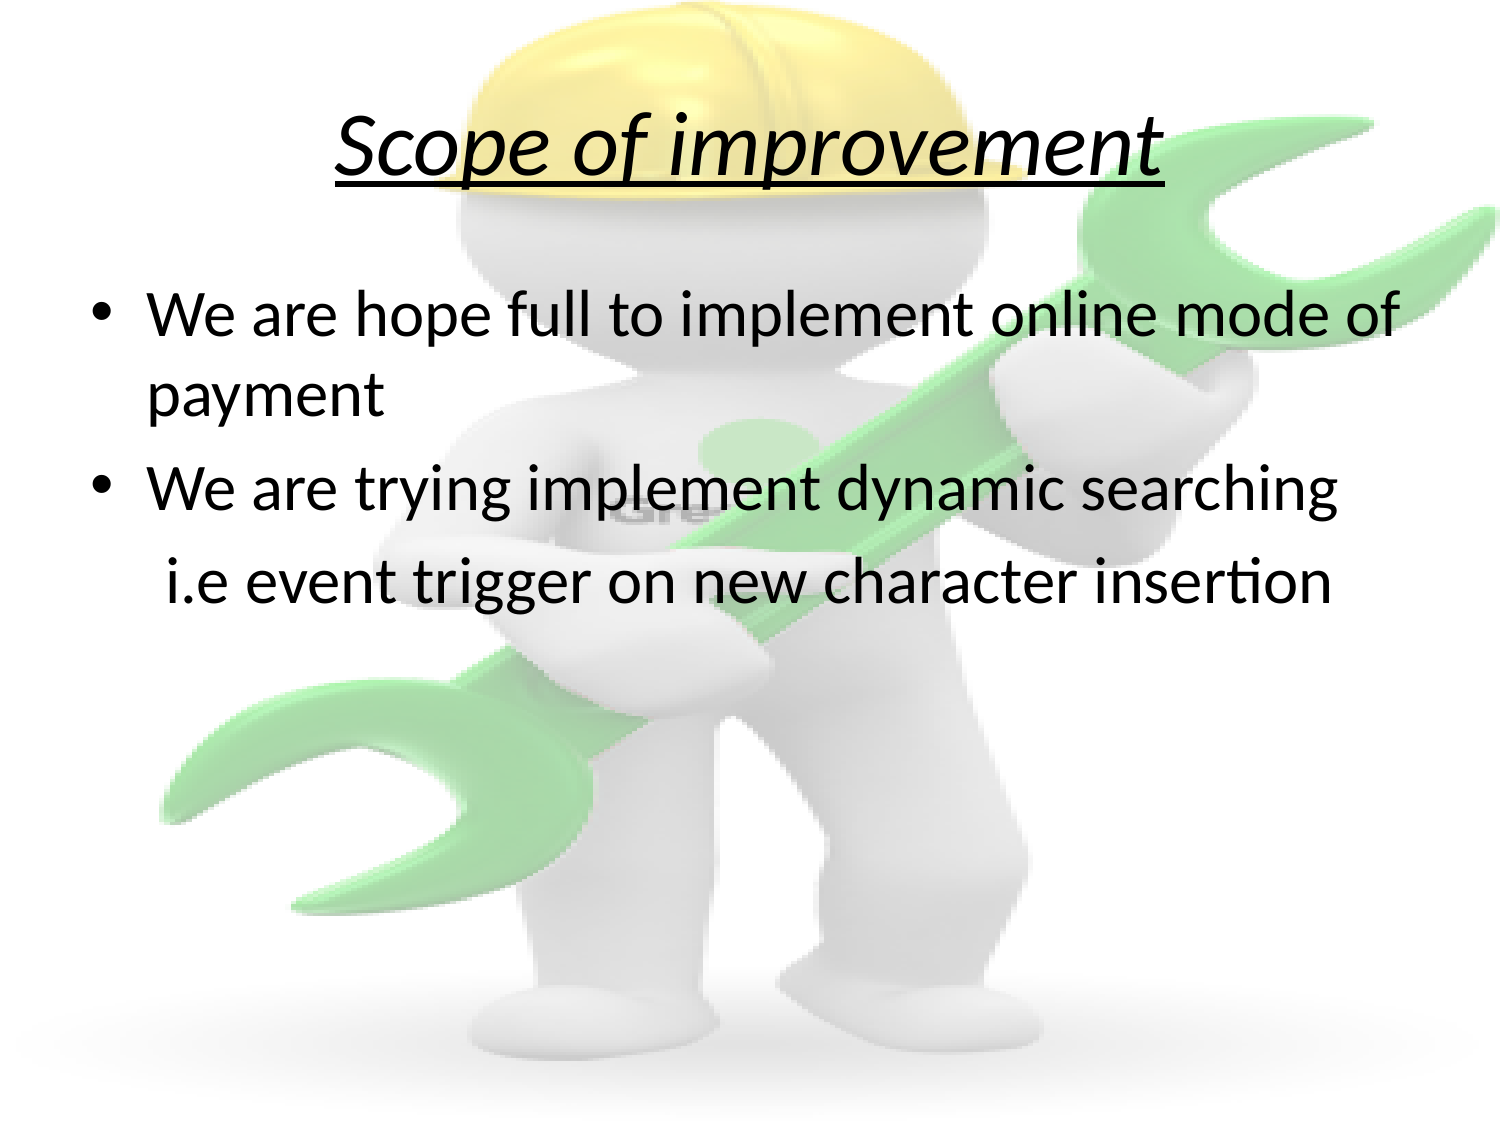

# Scope of improvement
We are hope full to implement online mode of payment
We are trying implement dynamic searching
     i.e event trigger on new character insertion